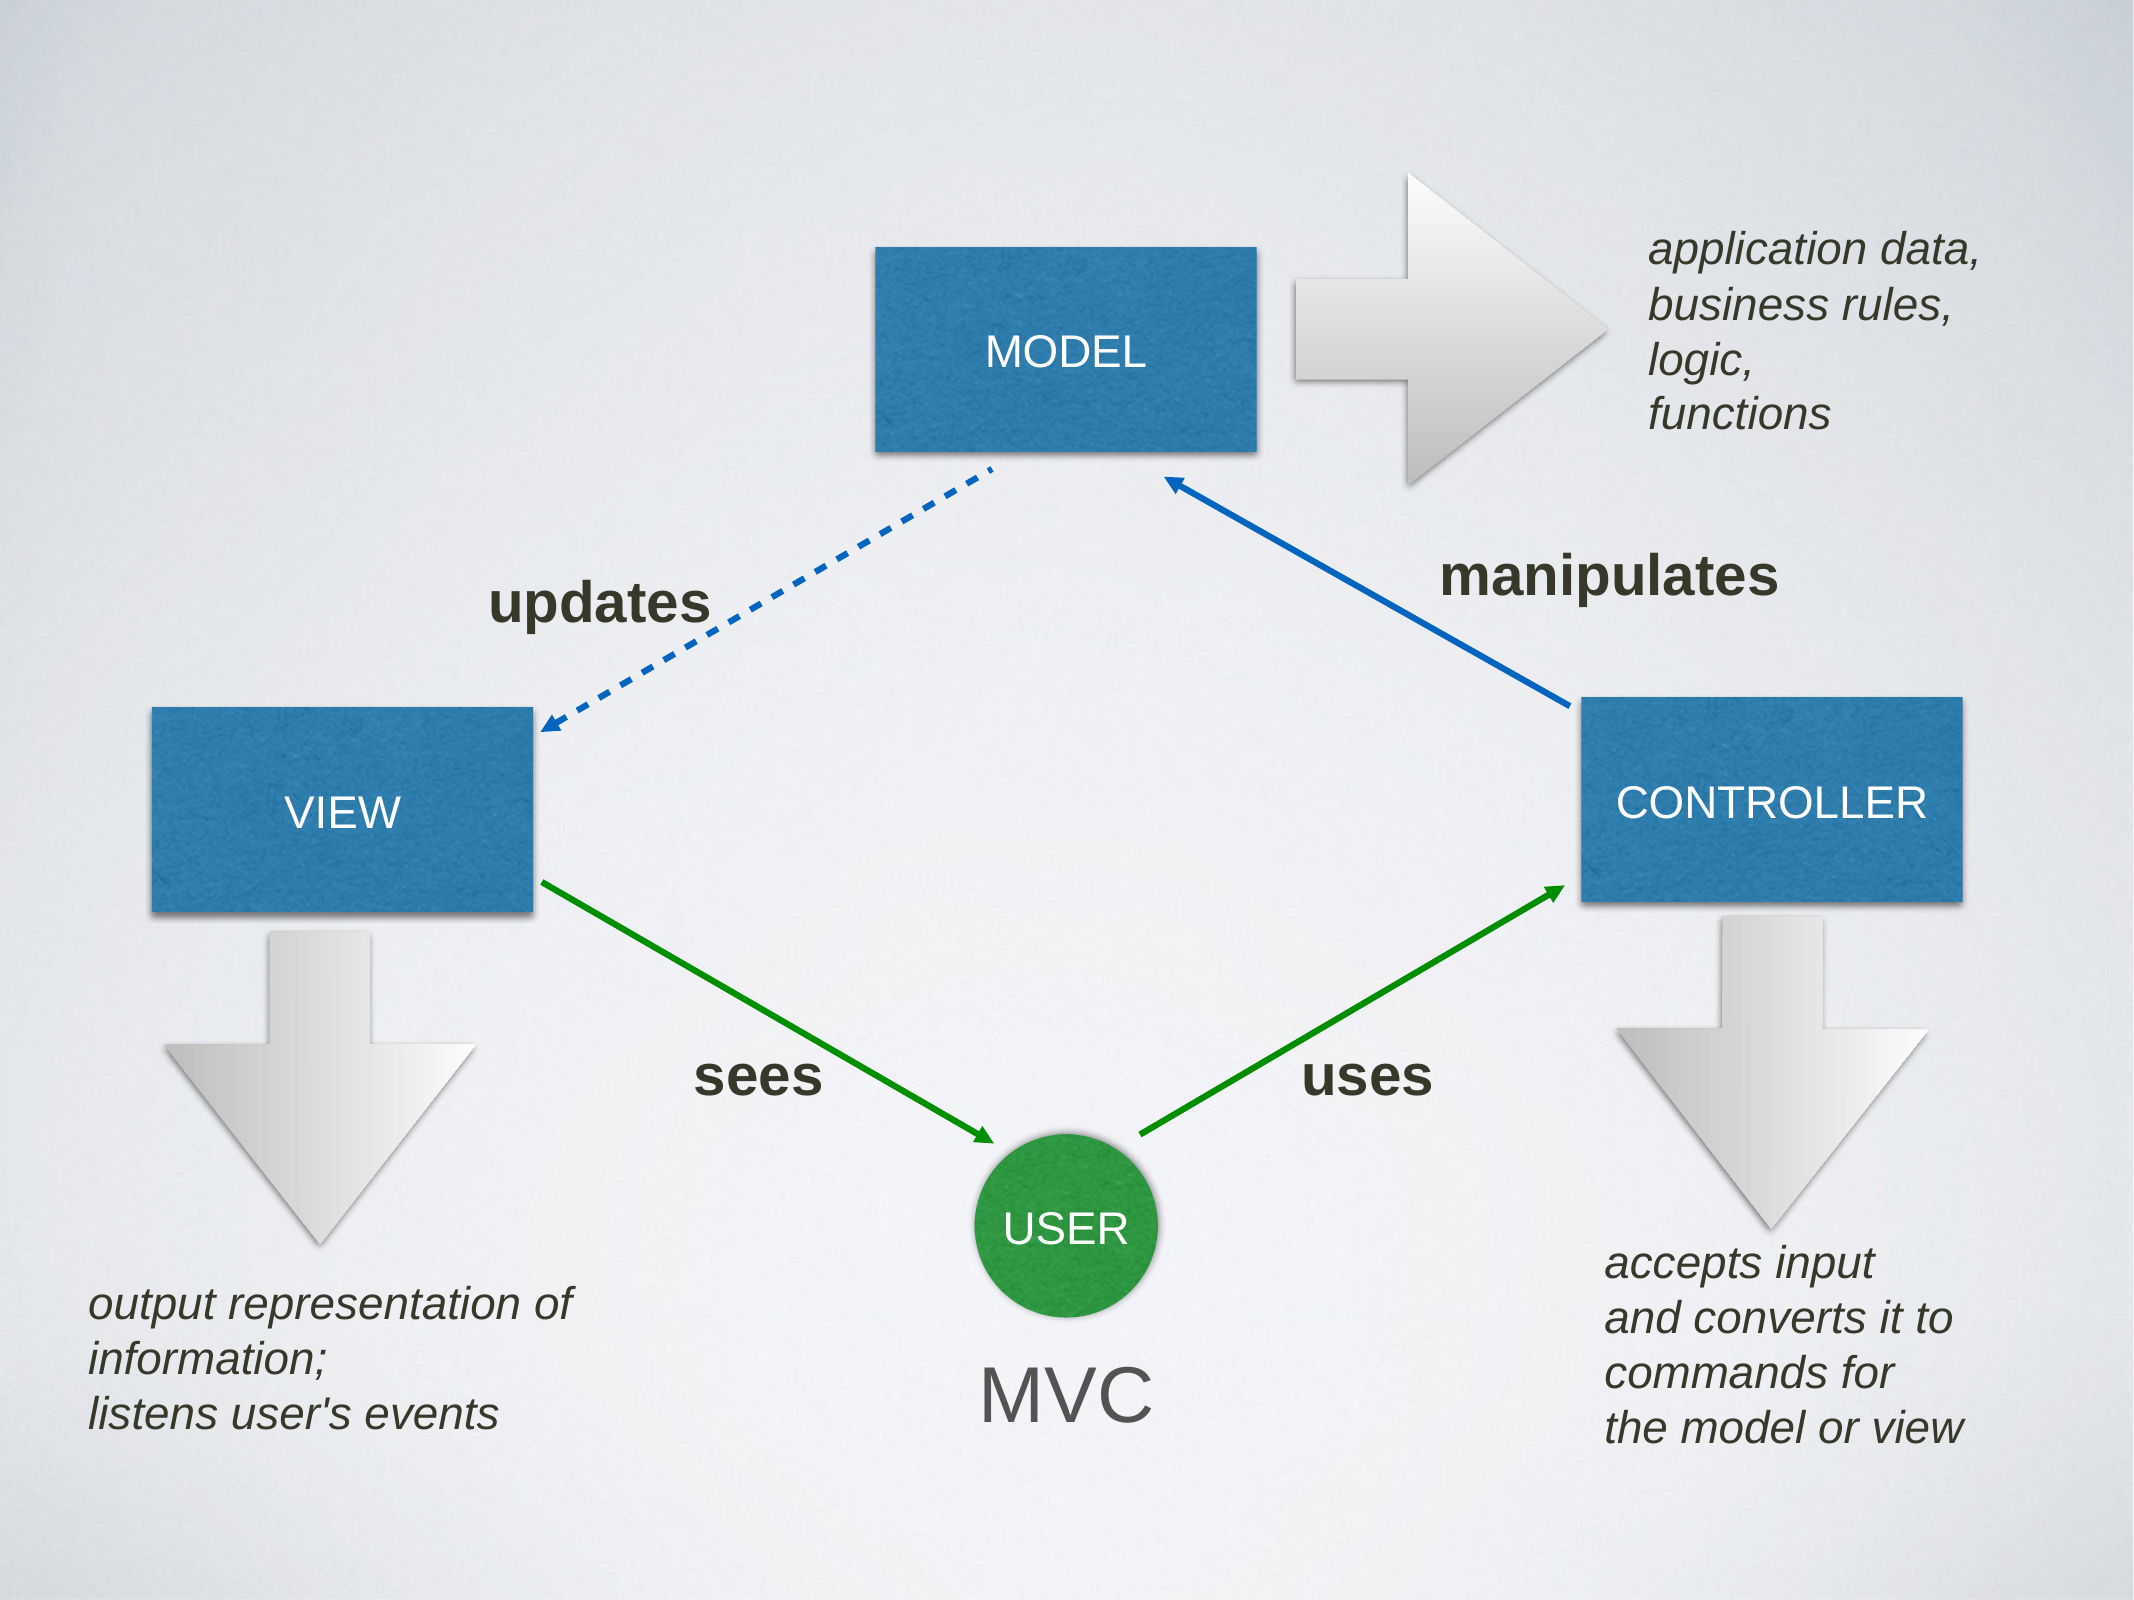

application data,
business rules,
logic,
functions

MODEL

manipulates
updates

CONTROLLER

VIEW

sees
uses

USER
accepts input
and converts it to
commands for
the model or view
output representation of information;
listens user's events
MVC